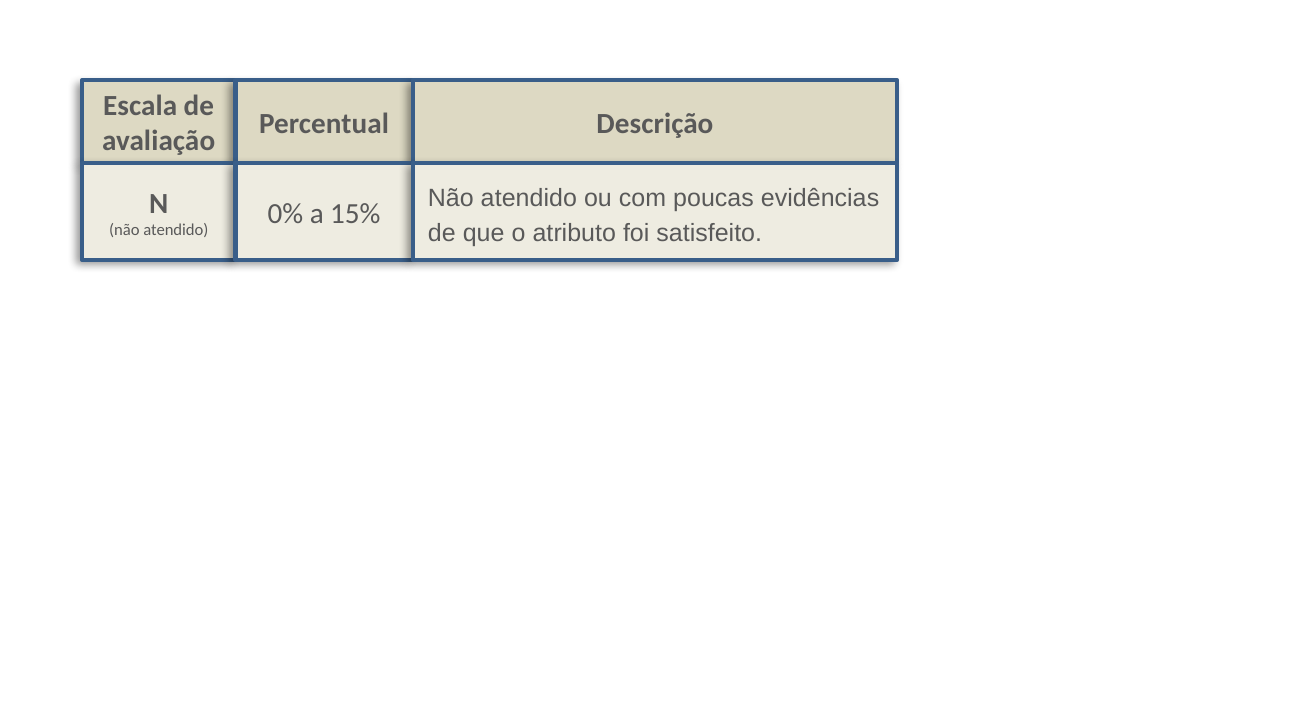

Escala de avaliação
Percentual
Descrição
N
(não atendido)
0% a 15%
Não atendido ou com poucas evidências de que o atributo foi satisfeito.